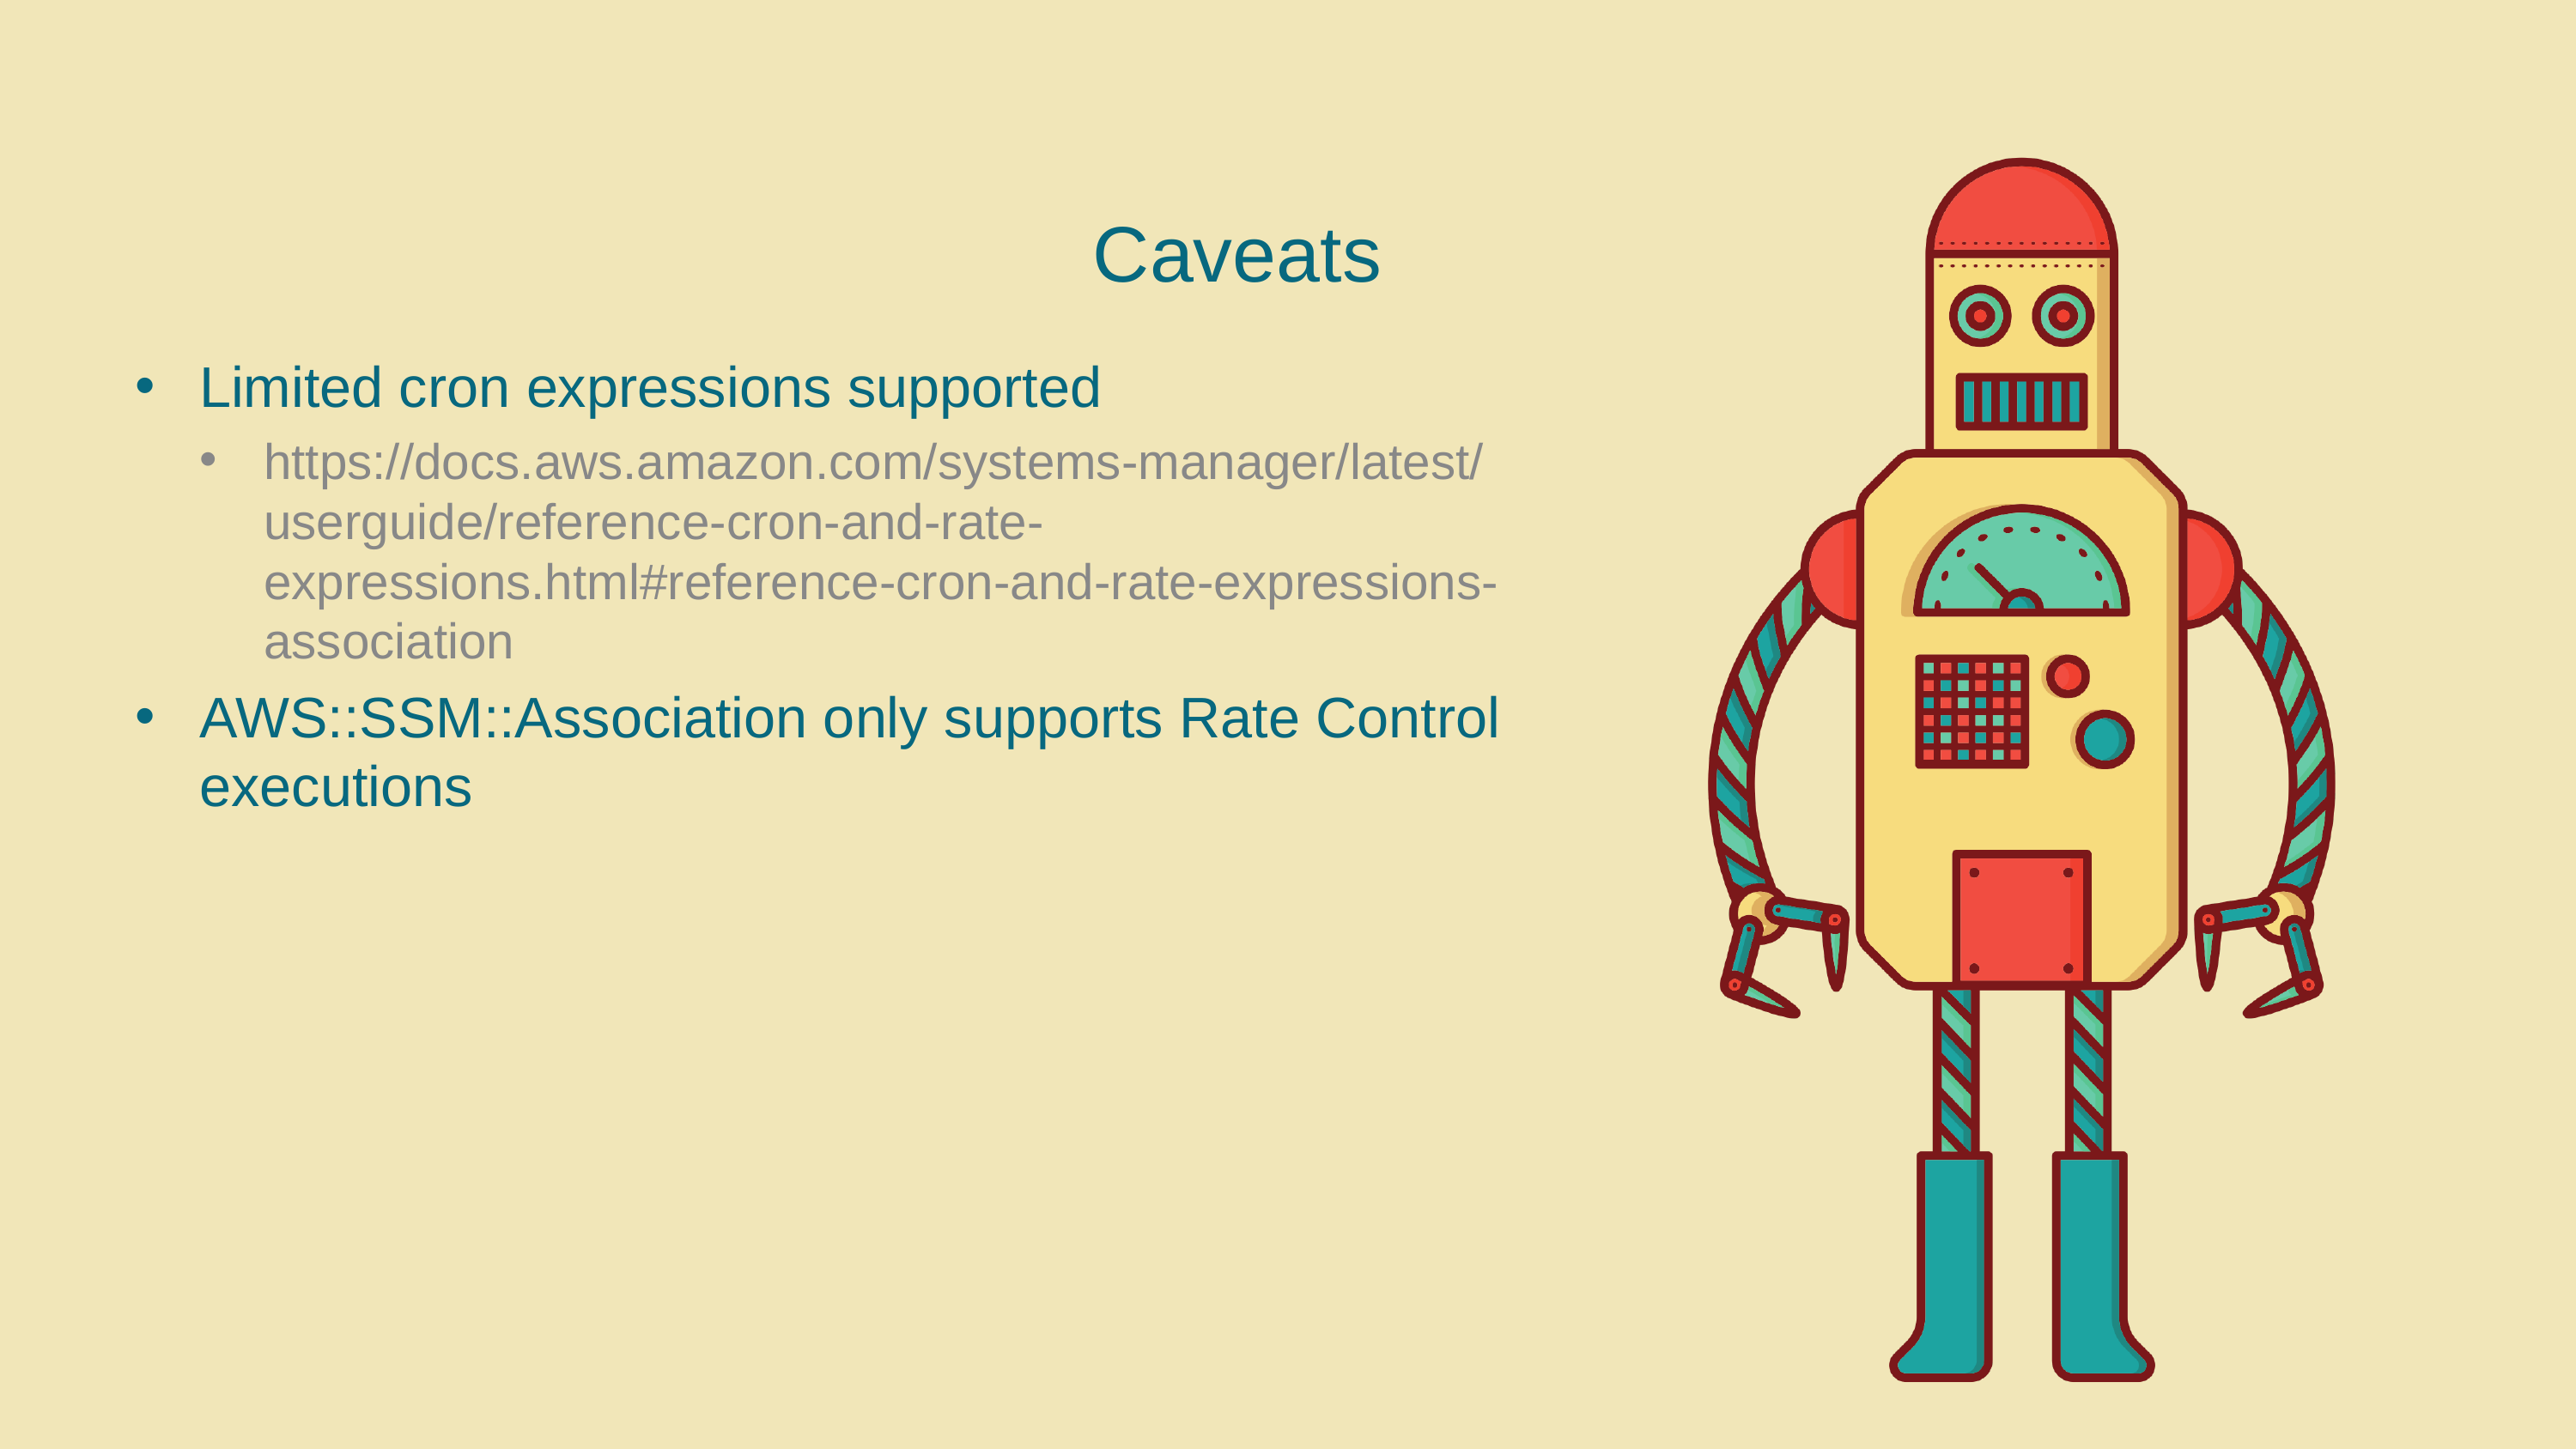

# Caveats

Limited cron expressions supported
https://docs.aws.amazon.com/systems-manager/latest/userguide/reference-cron-and-rate-expressions.html#reference-cron-and-rate-expressions-association
AWS::SSM::Association only supports Rate Control executions